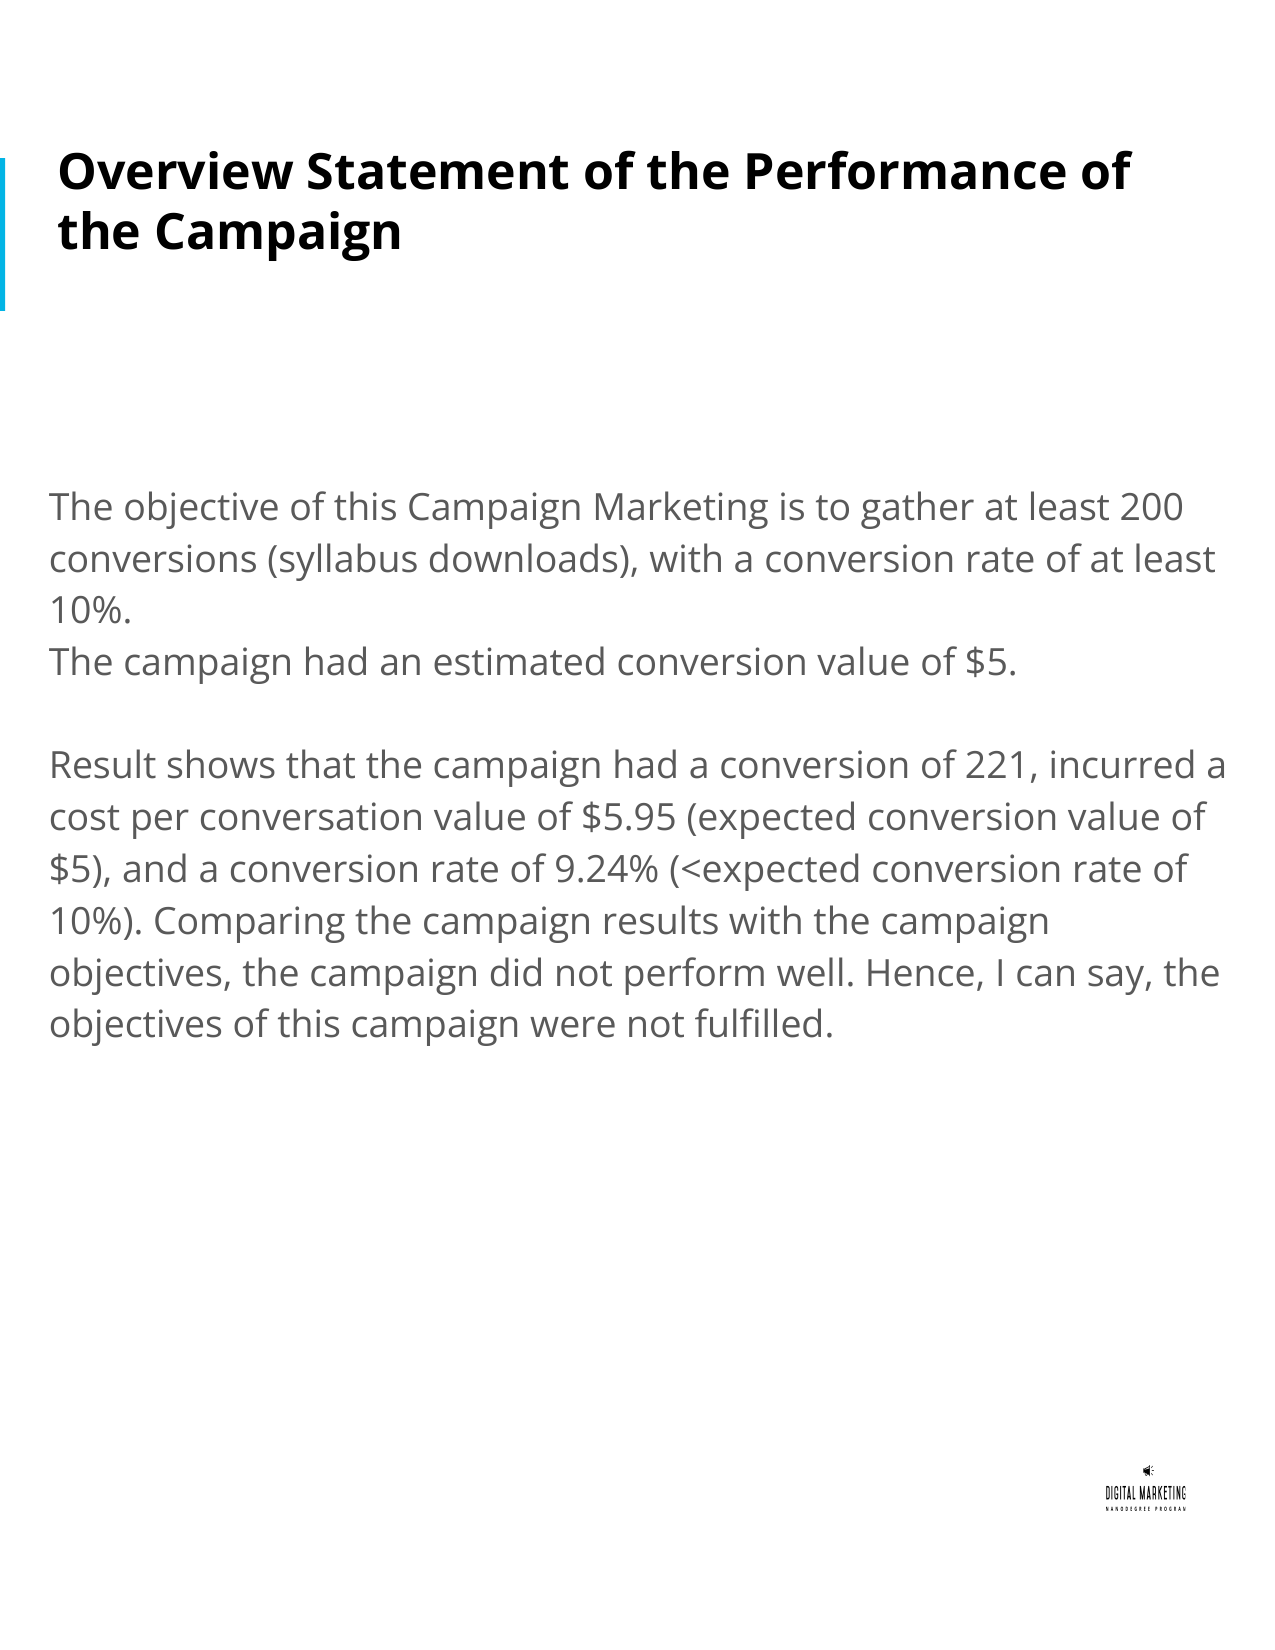

# Overview Statement of the Performance of the Campaign
The objective of this Campaign Marketing is to gather at least 200 conversions (syllabus downloads), with a conversion rate of at least 10%.
The campaign had an estimated conversion value of $5.

Result shows that the campaign had a conversion of 221, incurred a cost per conversation value of $5.95 (expected conversion value of $5), and a conversion rate of 9.24% (<expected conversion rate of 10%). Comparing the campaign results with the campaign objectives, the campaign did not perform well. Hence, I can say, the objectives of this campaign were not fulfilled.